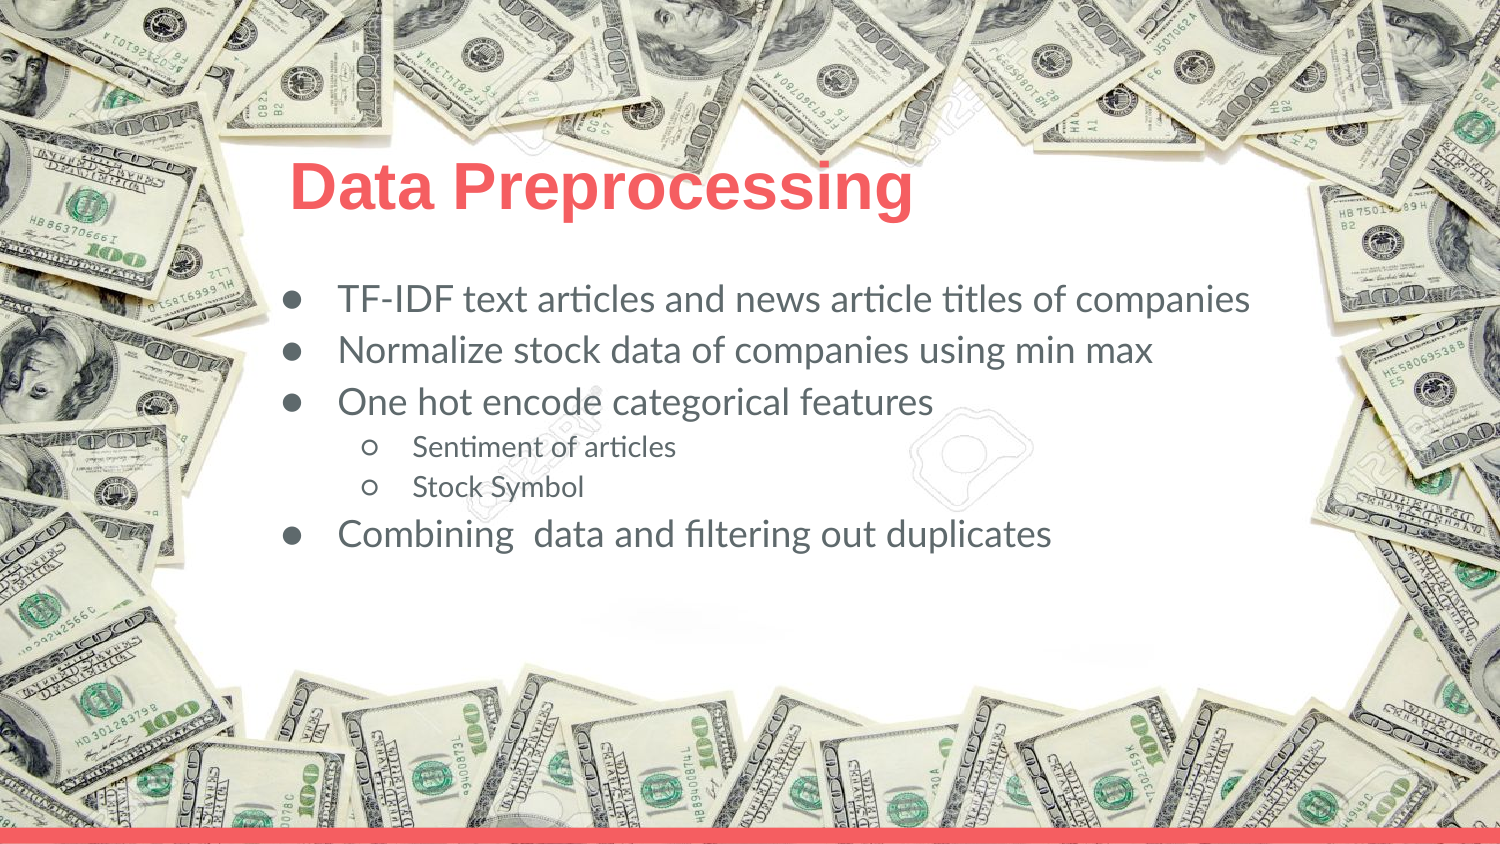

# Data Preprocessing
TF-IDF text articles and news article titles of companies
Normalize stock data of companies using min max
One hot encode categorical features
Sentiment of articles
Stock Symbol
Combining  data and filtering out duplicates